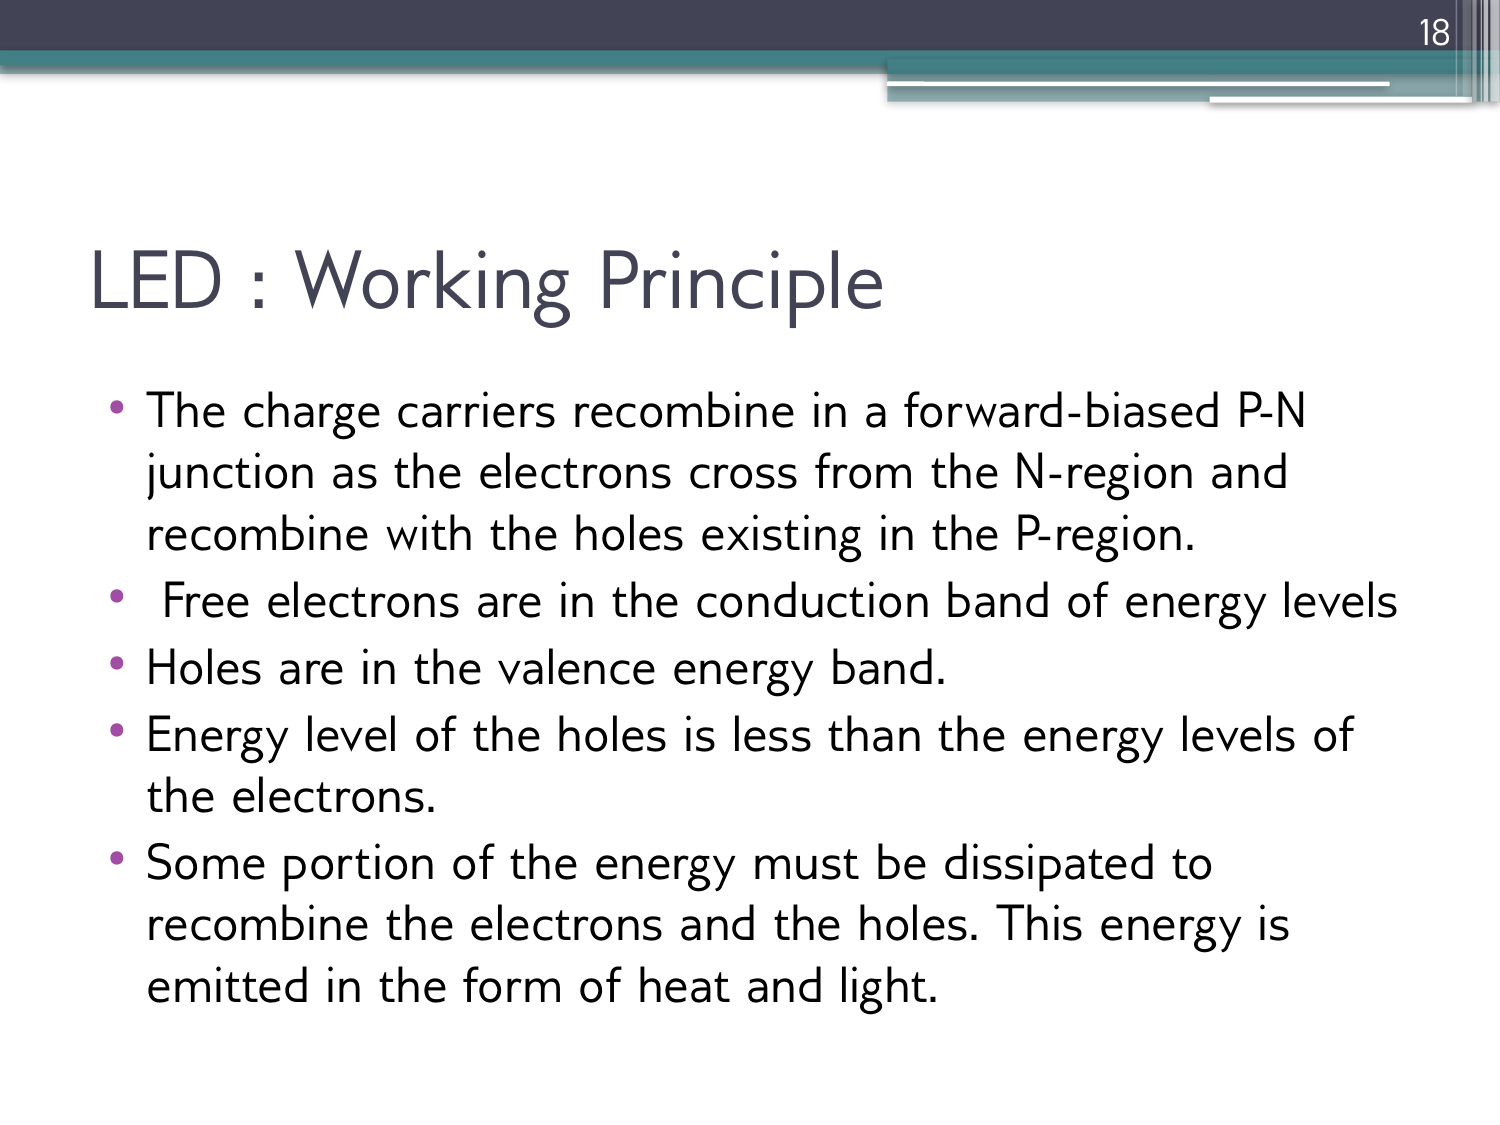

18
# LED : Working Principle
The charge carriers recombine in a forward-biased P-N junction as the electrons cross from the N-region and recombine with the holes existing in the P-region.
 Free electrons are in the conduction band of energy levels
Holes are in the valence energy band.
Energy level of the holes is less than the energy levels of the electrons.
Some portion of the energy must be dissipated to recombine the electrons and the holes. This energy is emitted in the form of heat and light.